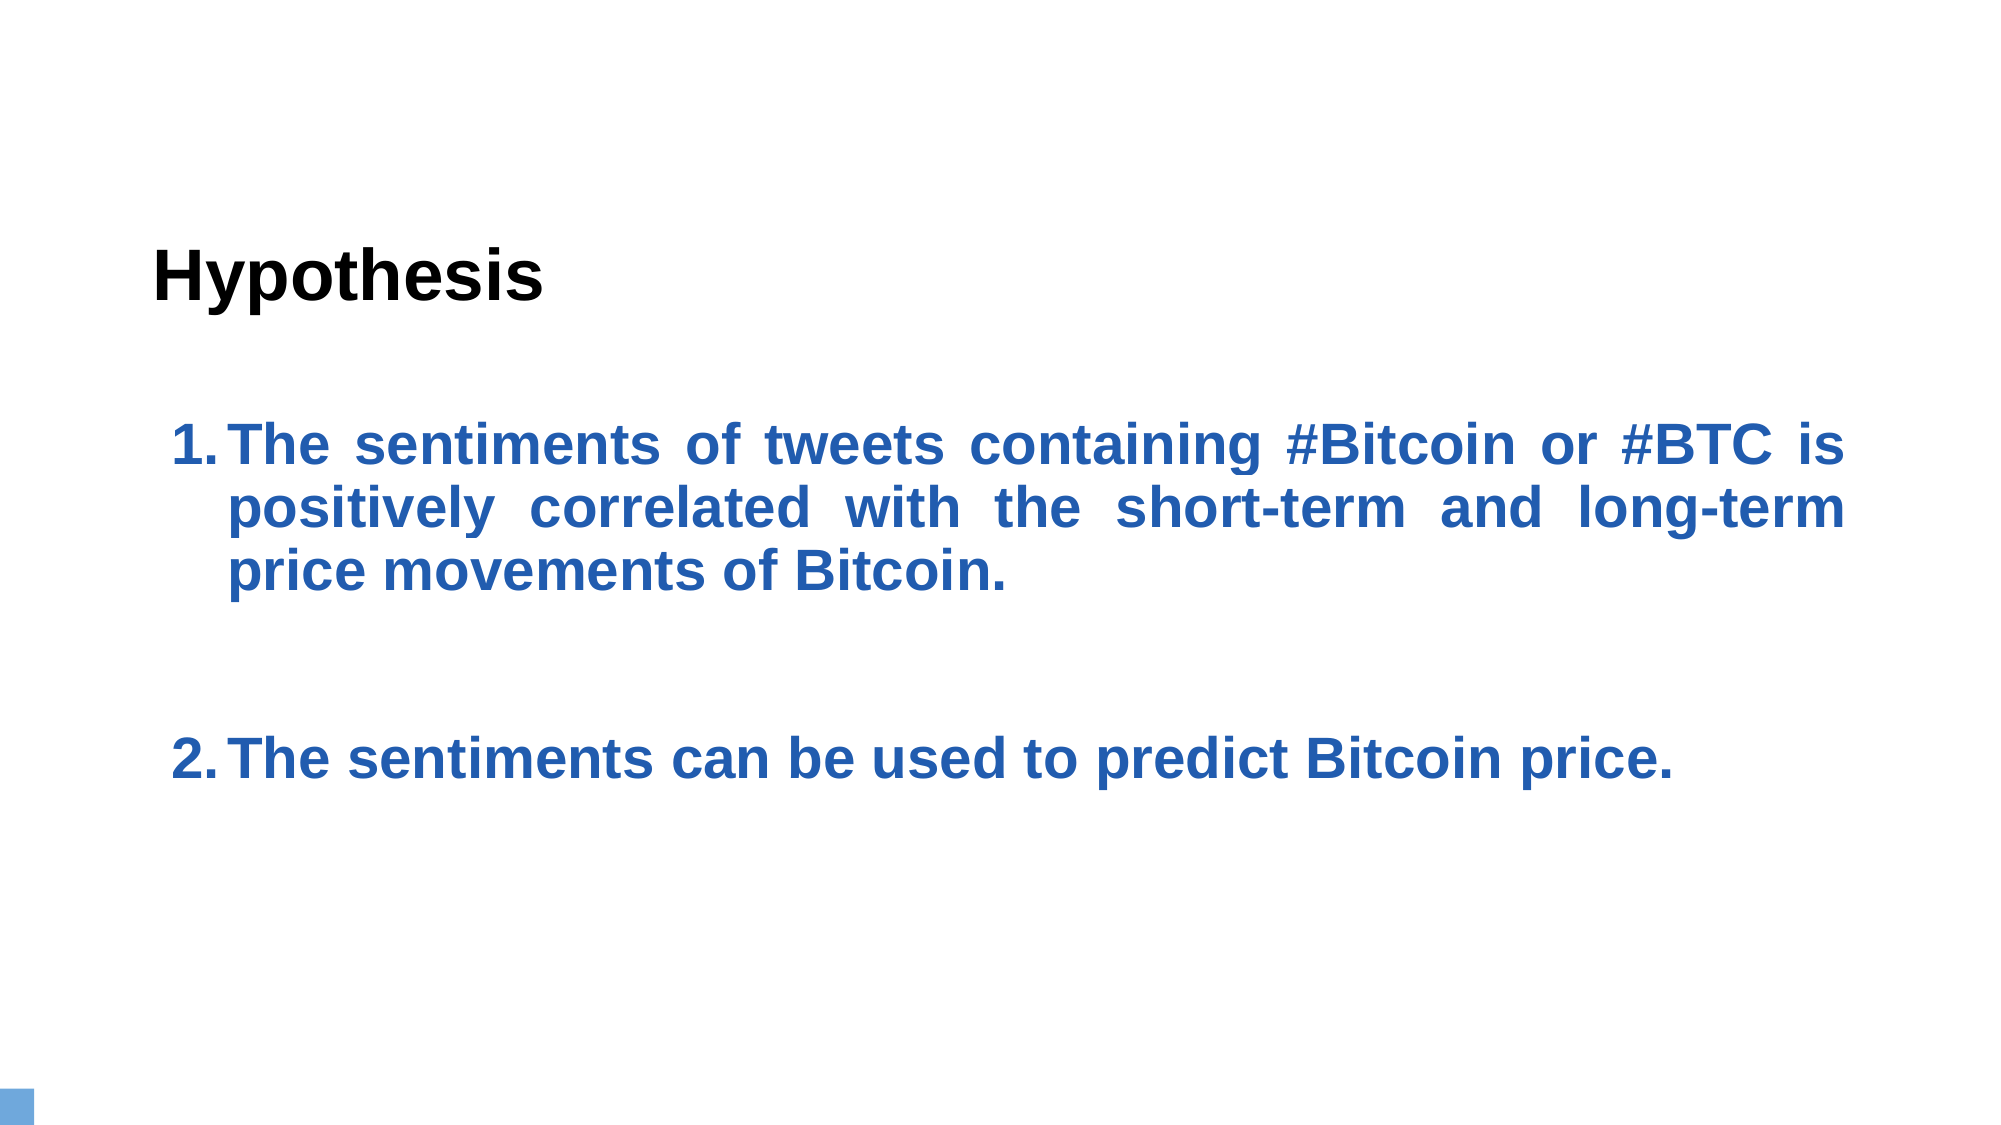

# Hypothesis
The sentiments of tweets containing #Bitcoin or #BTC is positively correlated with the short-term and long-term price movements of Bitcoin.

The sentiments can be used to predict Bitcoin price.